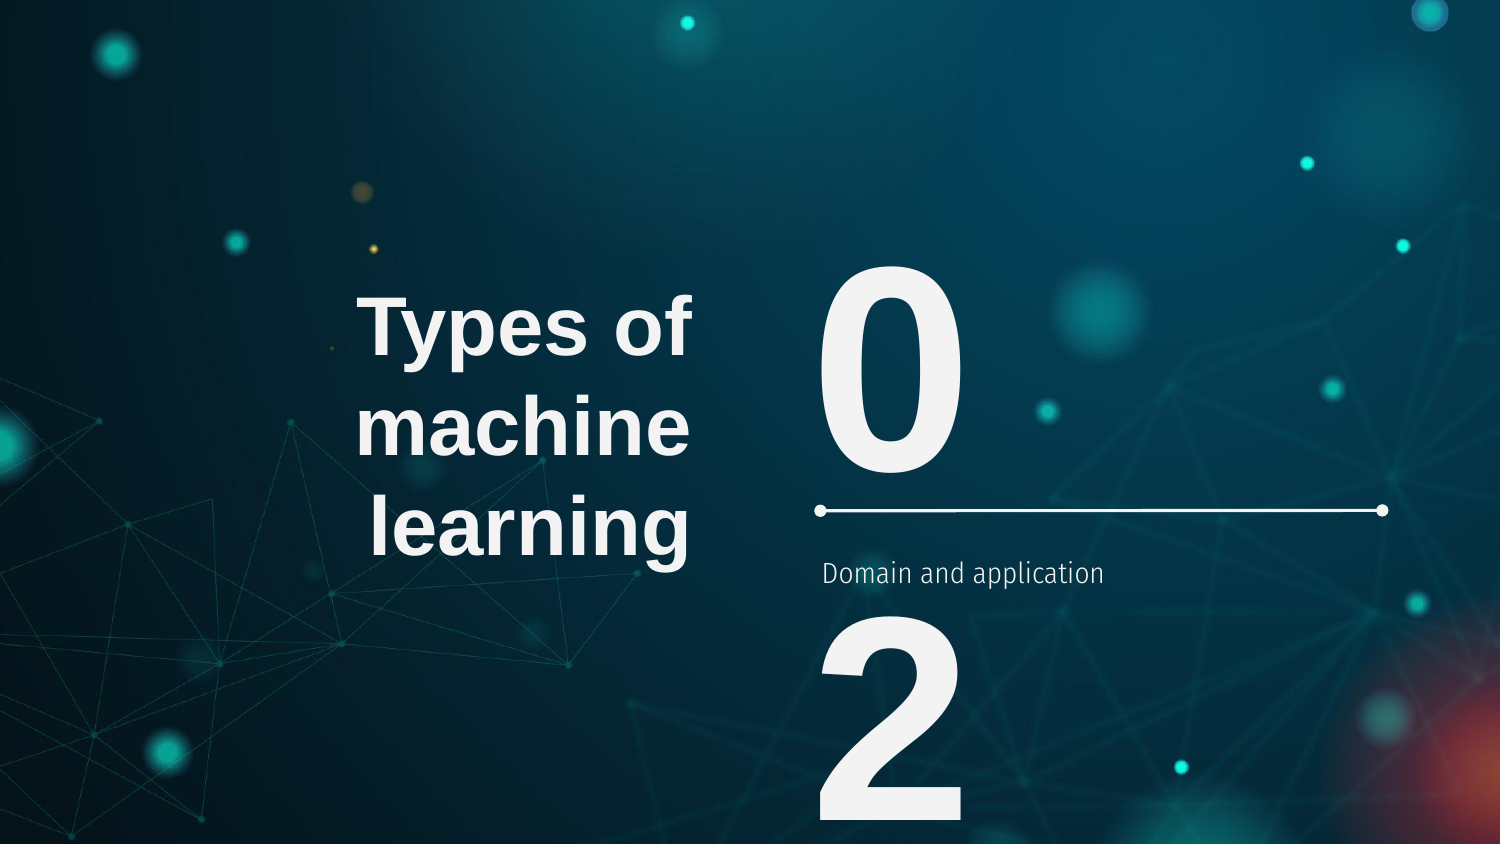

# Types of machine learning
02
Domain and application